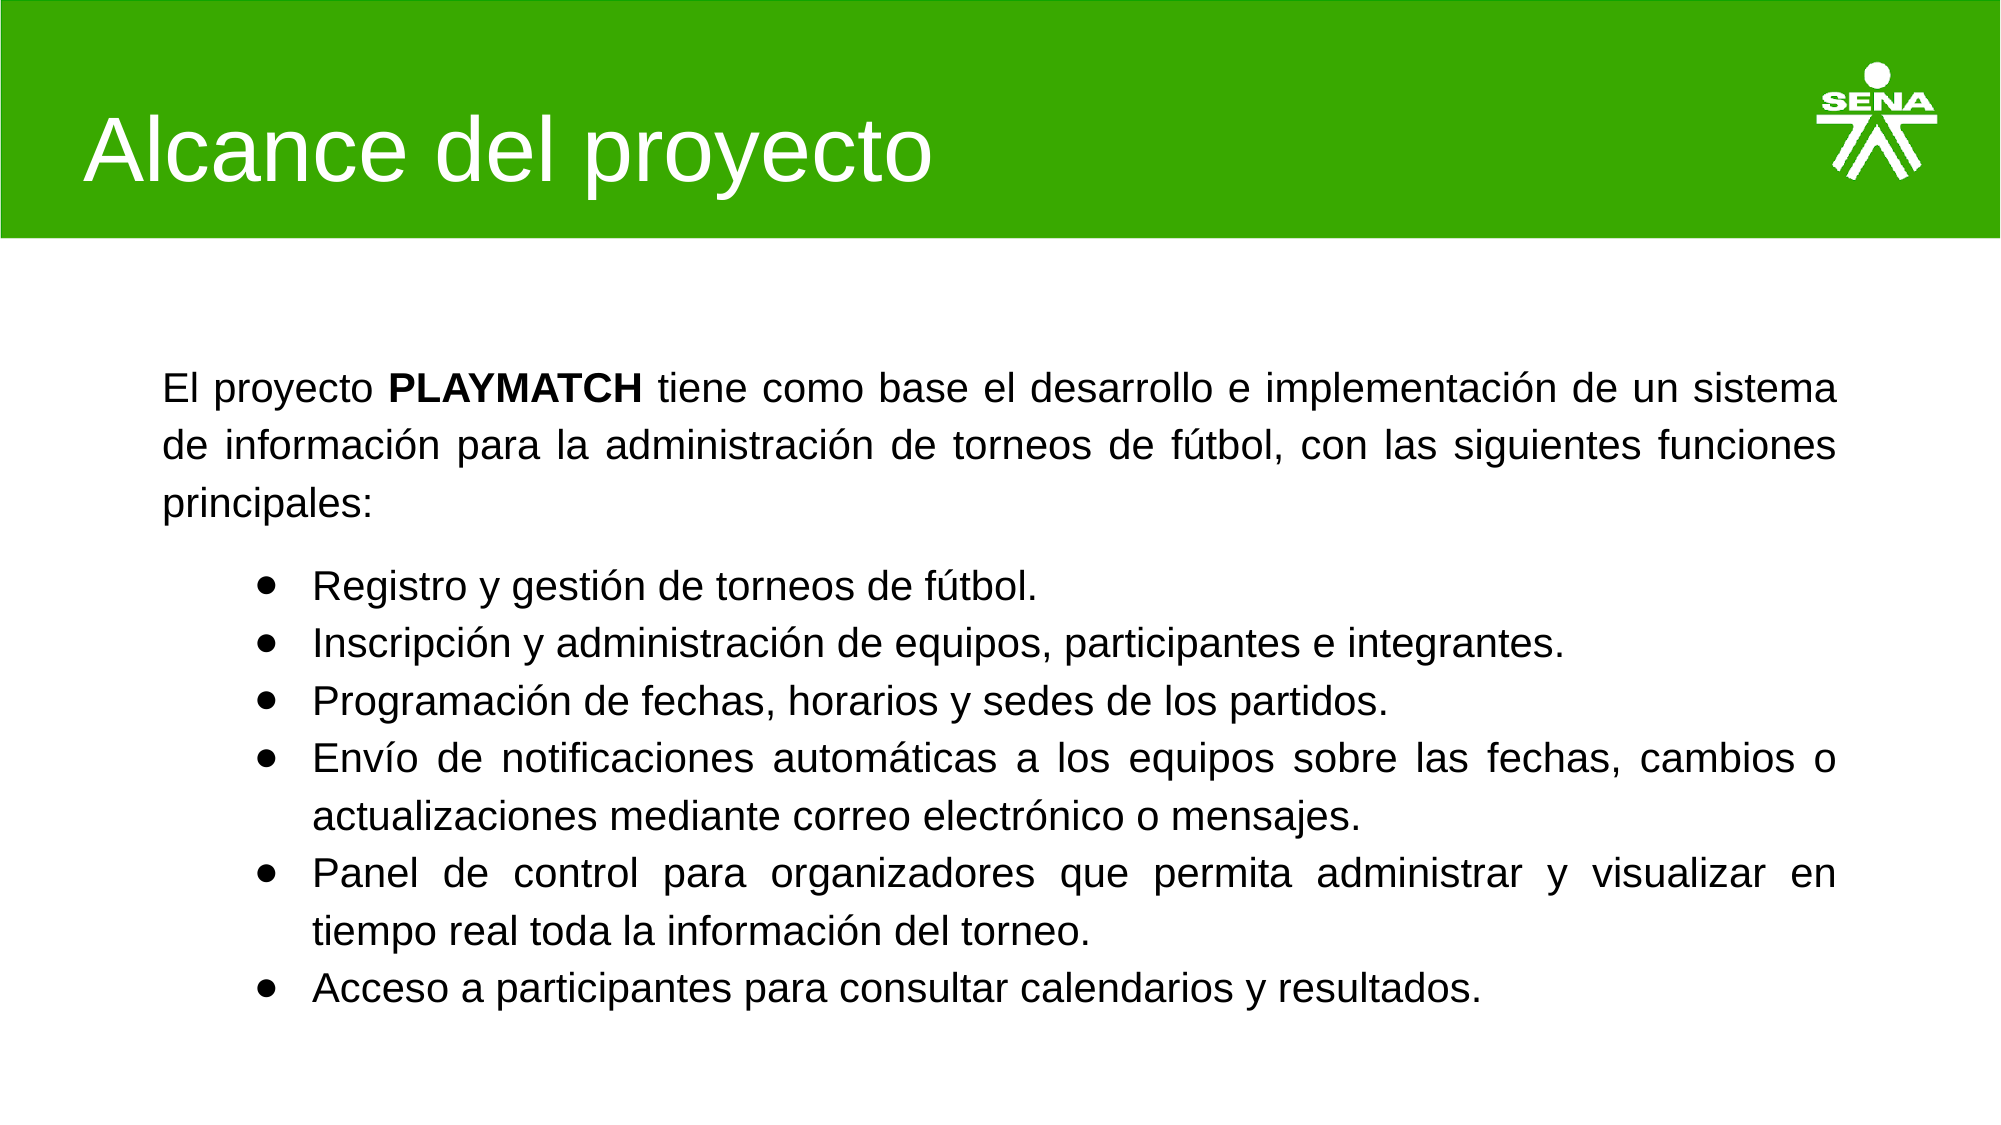

# Alcance del proyecto

El proyecto PLAYMATCH tiene como base el desarrollo e implementación de un sistema de información para la administración de torneos de fútbol, con las siguientes funciones principales:
Registro y gestión de torneos de fútbol.
Inscripción y administración de equipos, participantes e integrantes.
Programación de fechas, horarios y sedes de los partidos.
Envío de notificaciones automáticas a los equipos sobre las fechas, cambios o actualizaciones mediante correo electrónico o mensajes.
Panel de control para organizadores que permita administrar y visualizar en tiempo real toda la información del torneo.
Acceso a participantes para consultar calendarios y resultados.